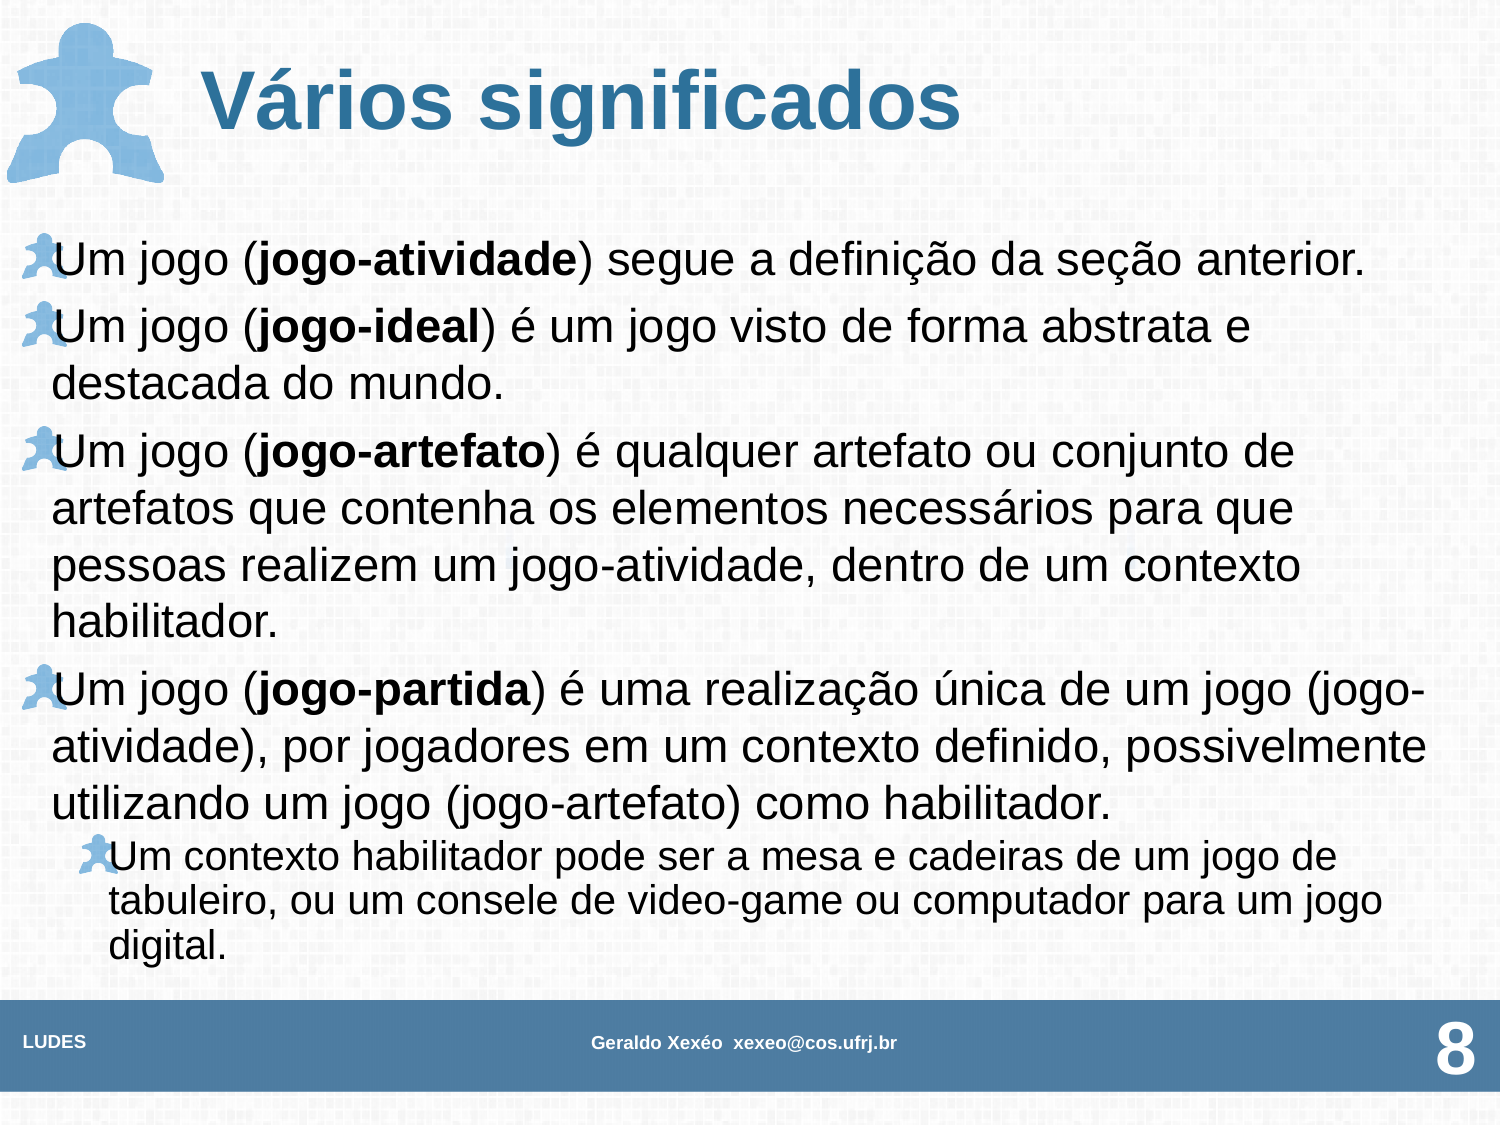

# Vários significados
Um jogo (jogo-atividade) segue a definição da seção anterior.
Um jogo (jogo-ideal) é um jogo visto de forma abstrata e destacada do mundo.
Um jogo (jogo-artefato) é qualquer artefato ou conjunto de artefatos que contenha os elementos necessários para que pessoas realizem um jogo-atividade, dentro de um contexto habilitador.
Um jogo (jogo-partida) é uma realização única de um jogo (jogo-atividade), por jogadores em um contexto definido, possivelmente utilizando um jogo (jogo-artefato) como habilitador.
Um contexto habilitador pode ser a mesa e cadeiras de um jogo de tabuleiro, ou um consele de video-game ou computador para um jogo digital.

LUDES
Geraldo Xexéo  xexeo@cos.ufrj.br
8